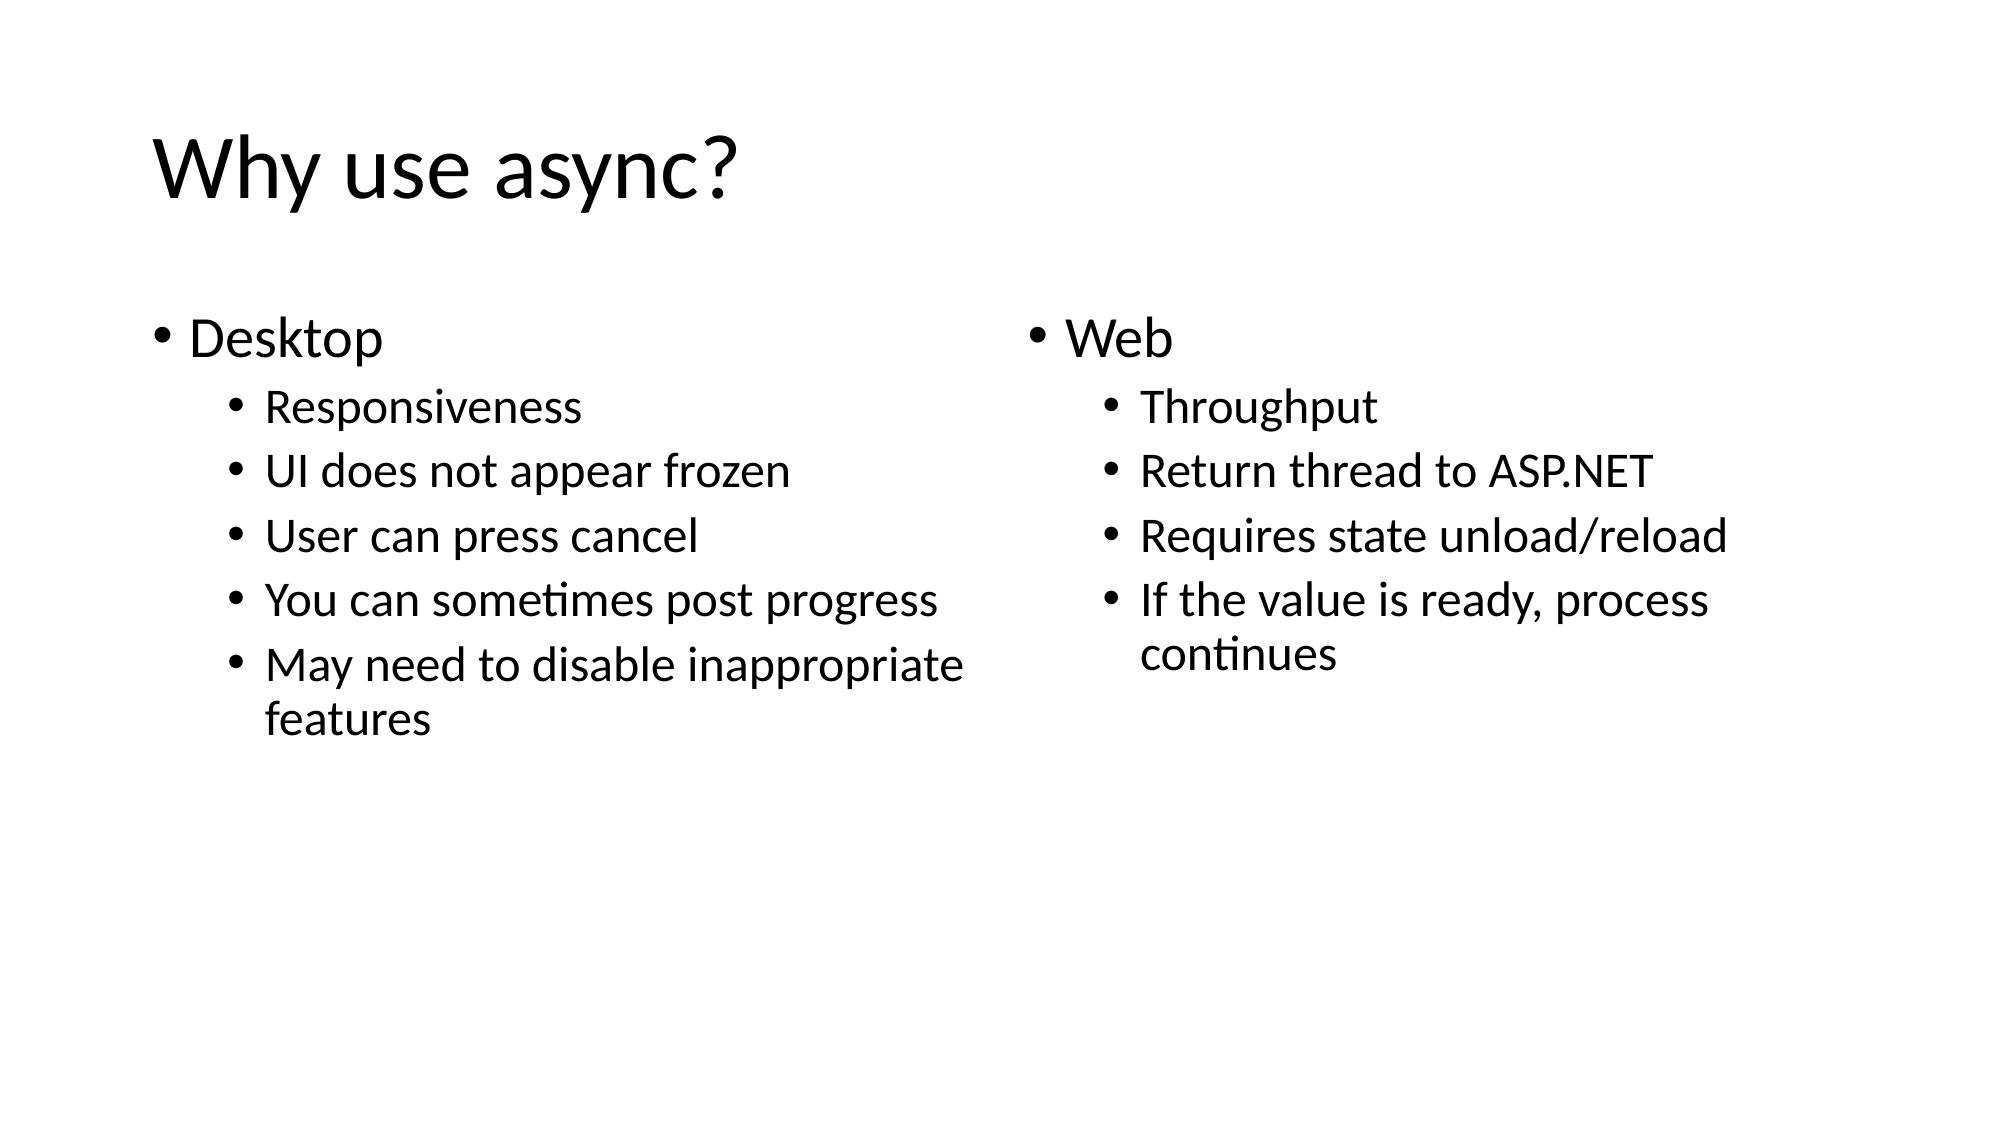

# Why use async?
Desktop
Responsiveness
UI does not appear frozen
User can press cancel
You can sometimes post progress
May need to disable inappropriate features
Web
Throughput
Return thread to ASP.NET
Requires state unload/reload
If the value is ready, process continues